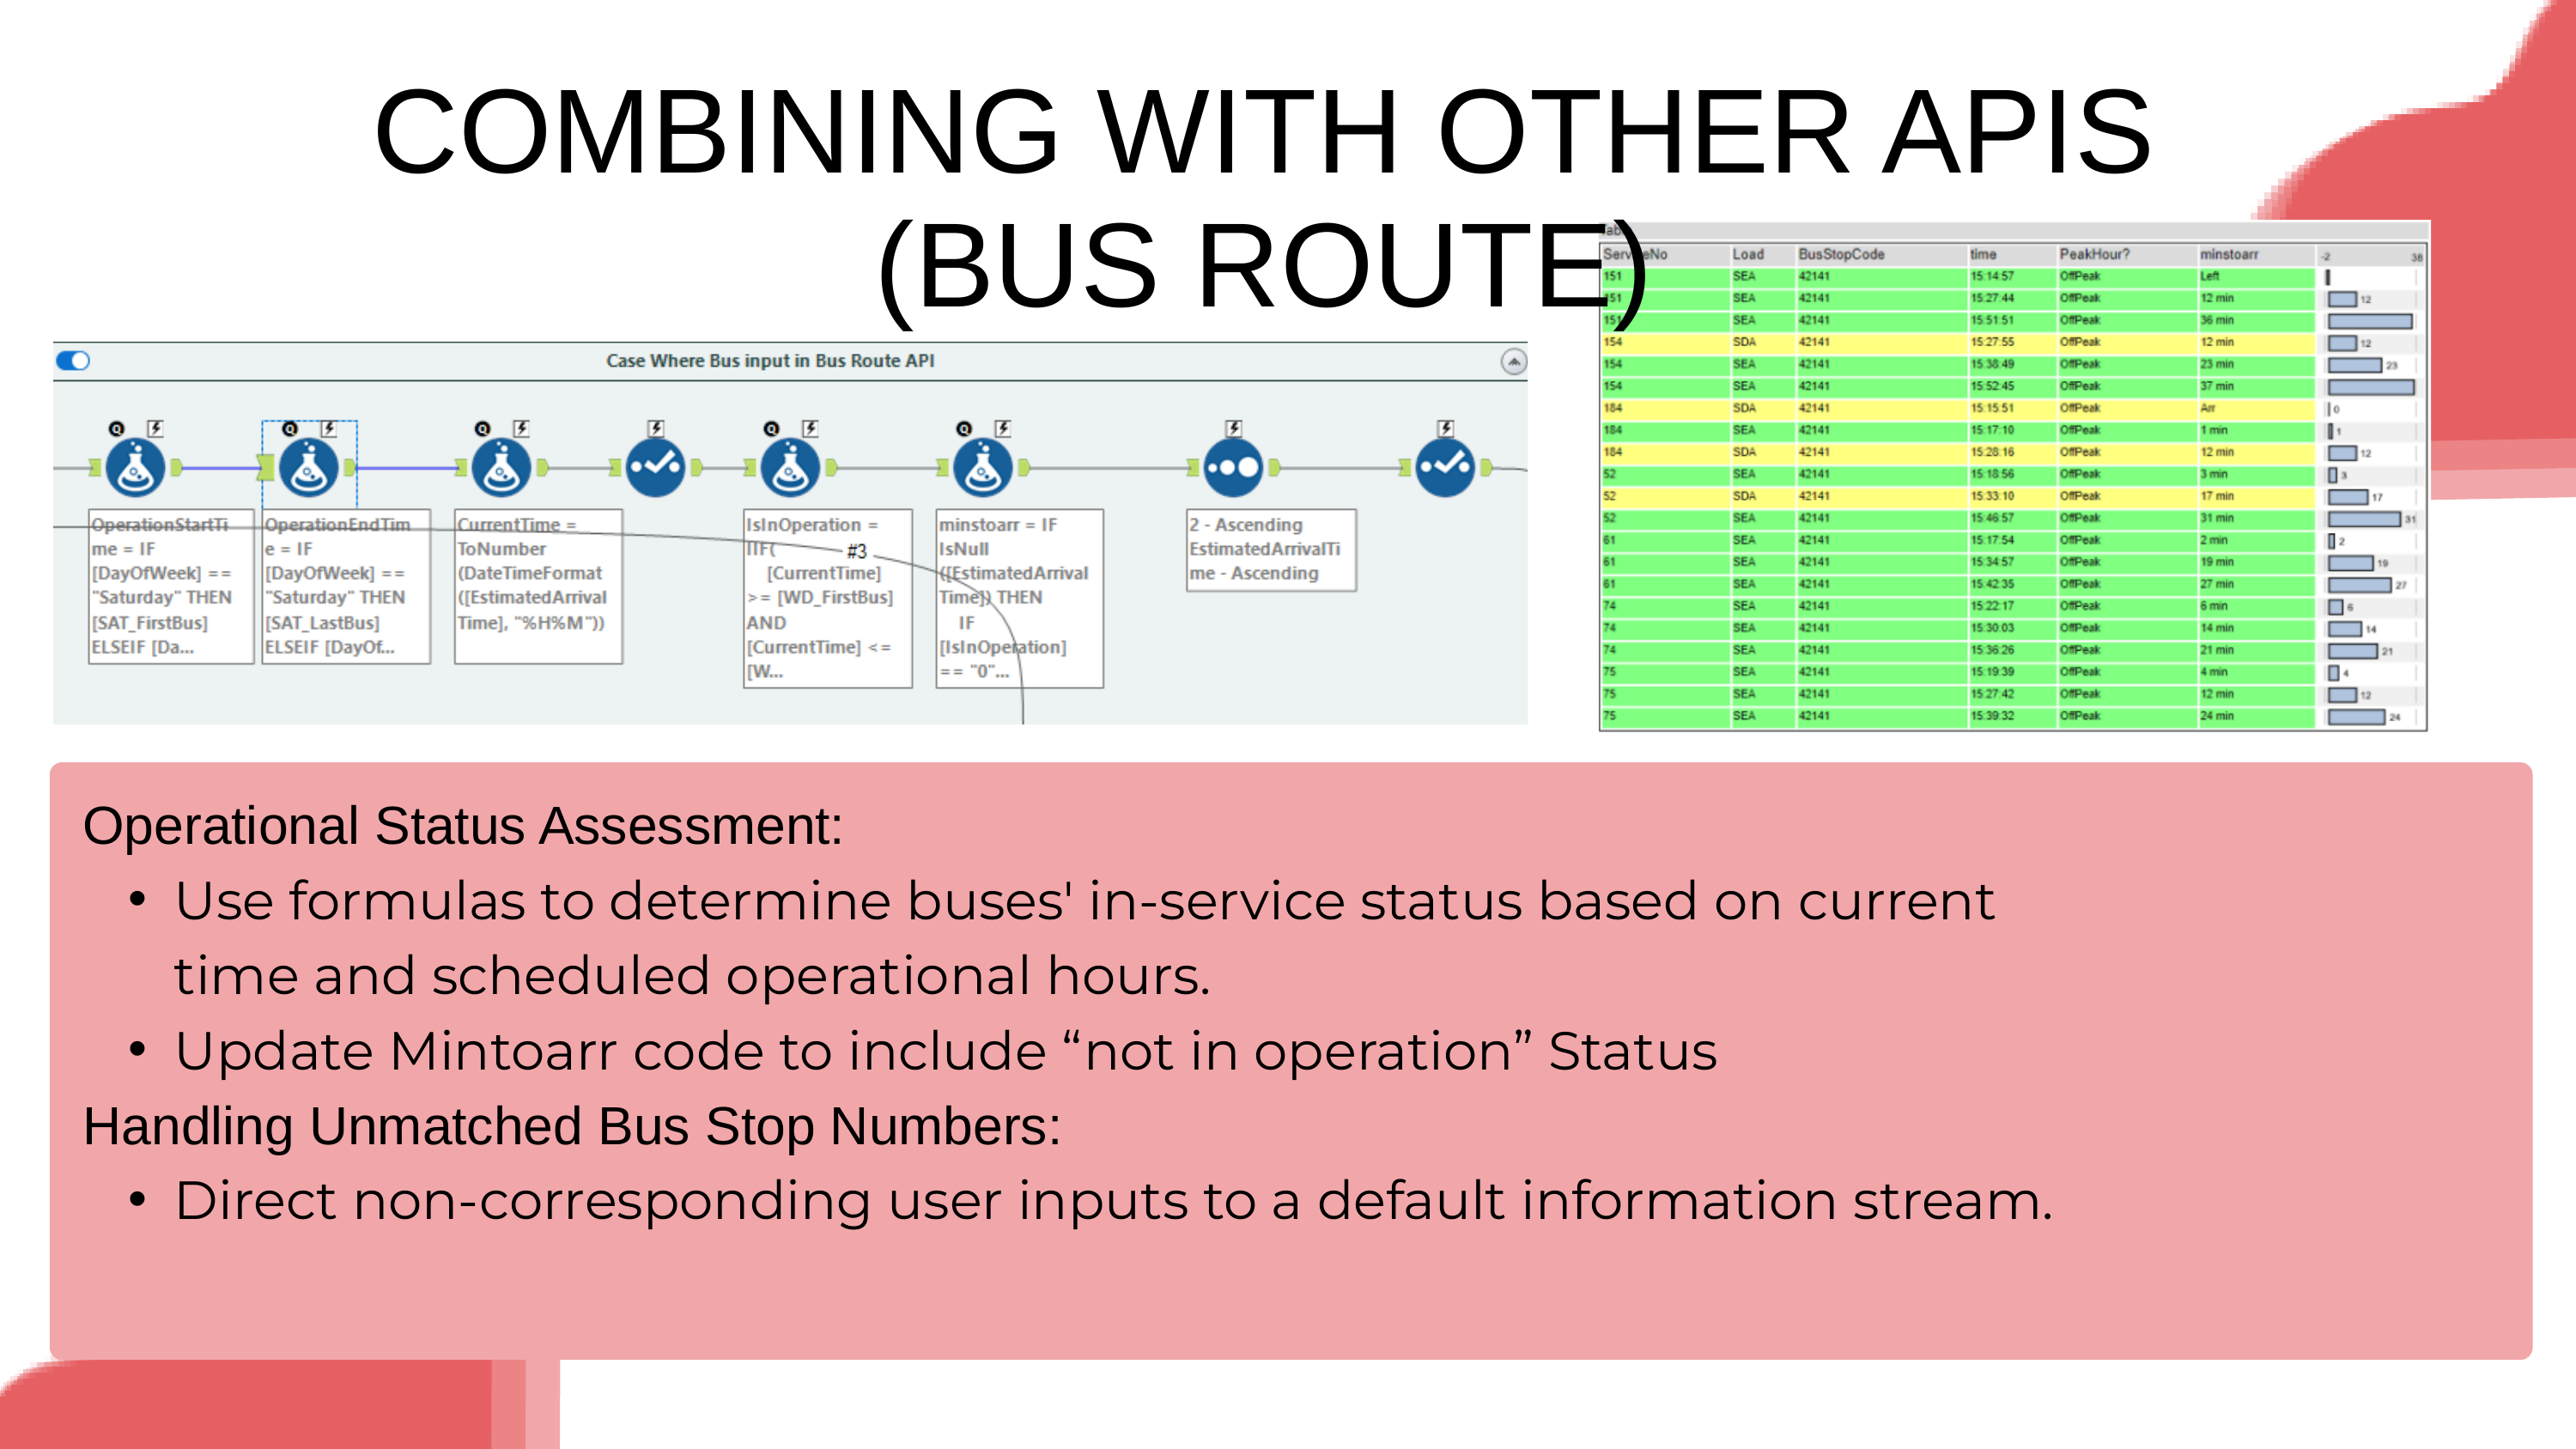

COMBINING WITH OTHER APIS (BUS ROUTE)

Operational Status Assessment:
Use formulas to determine buses' in-service status based on current time and scheduled operational hours.
Update Mintoarr code to include “not in operation” Status
Handling Unmatched Bus Stop Numbers:
Direct non-corresponding user inputs to a default information stream.